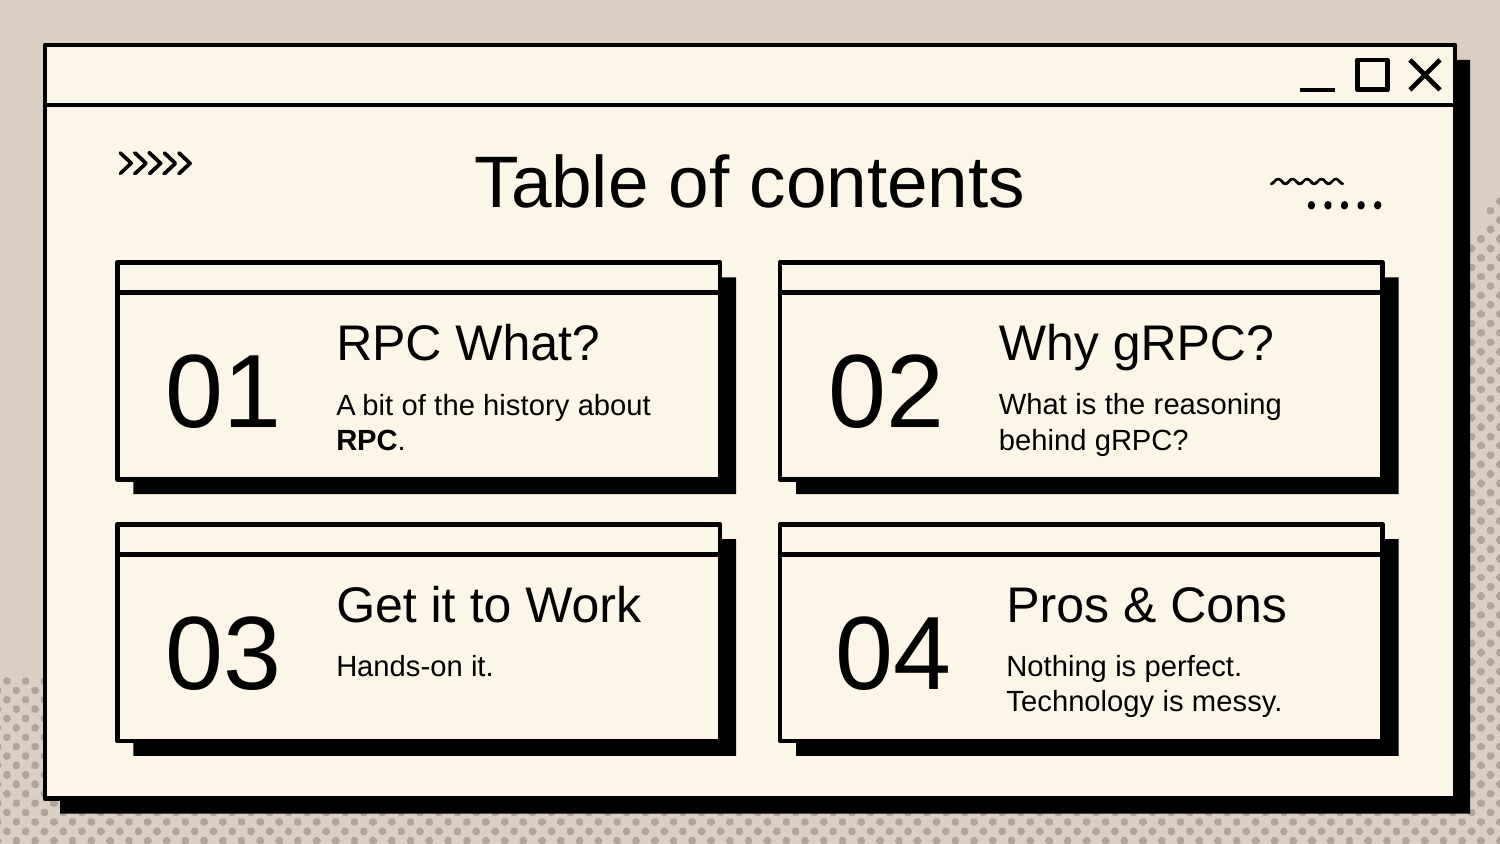

Table of contents

# 01
RPC What?
Why gRPC?
02
What is the reasoning behind gRPC?
A bit of the history about RPC.

04
Pros & Cons
03
Get it to Work
Hands-on it.
Nothing is perfect.
Technology is messy.